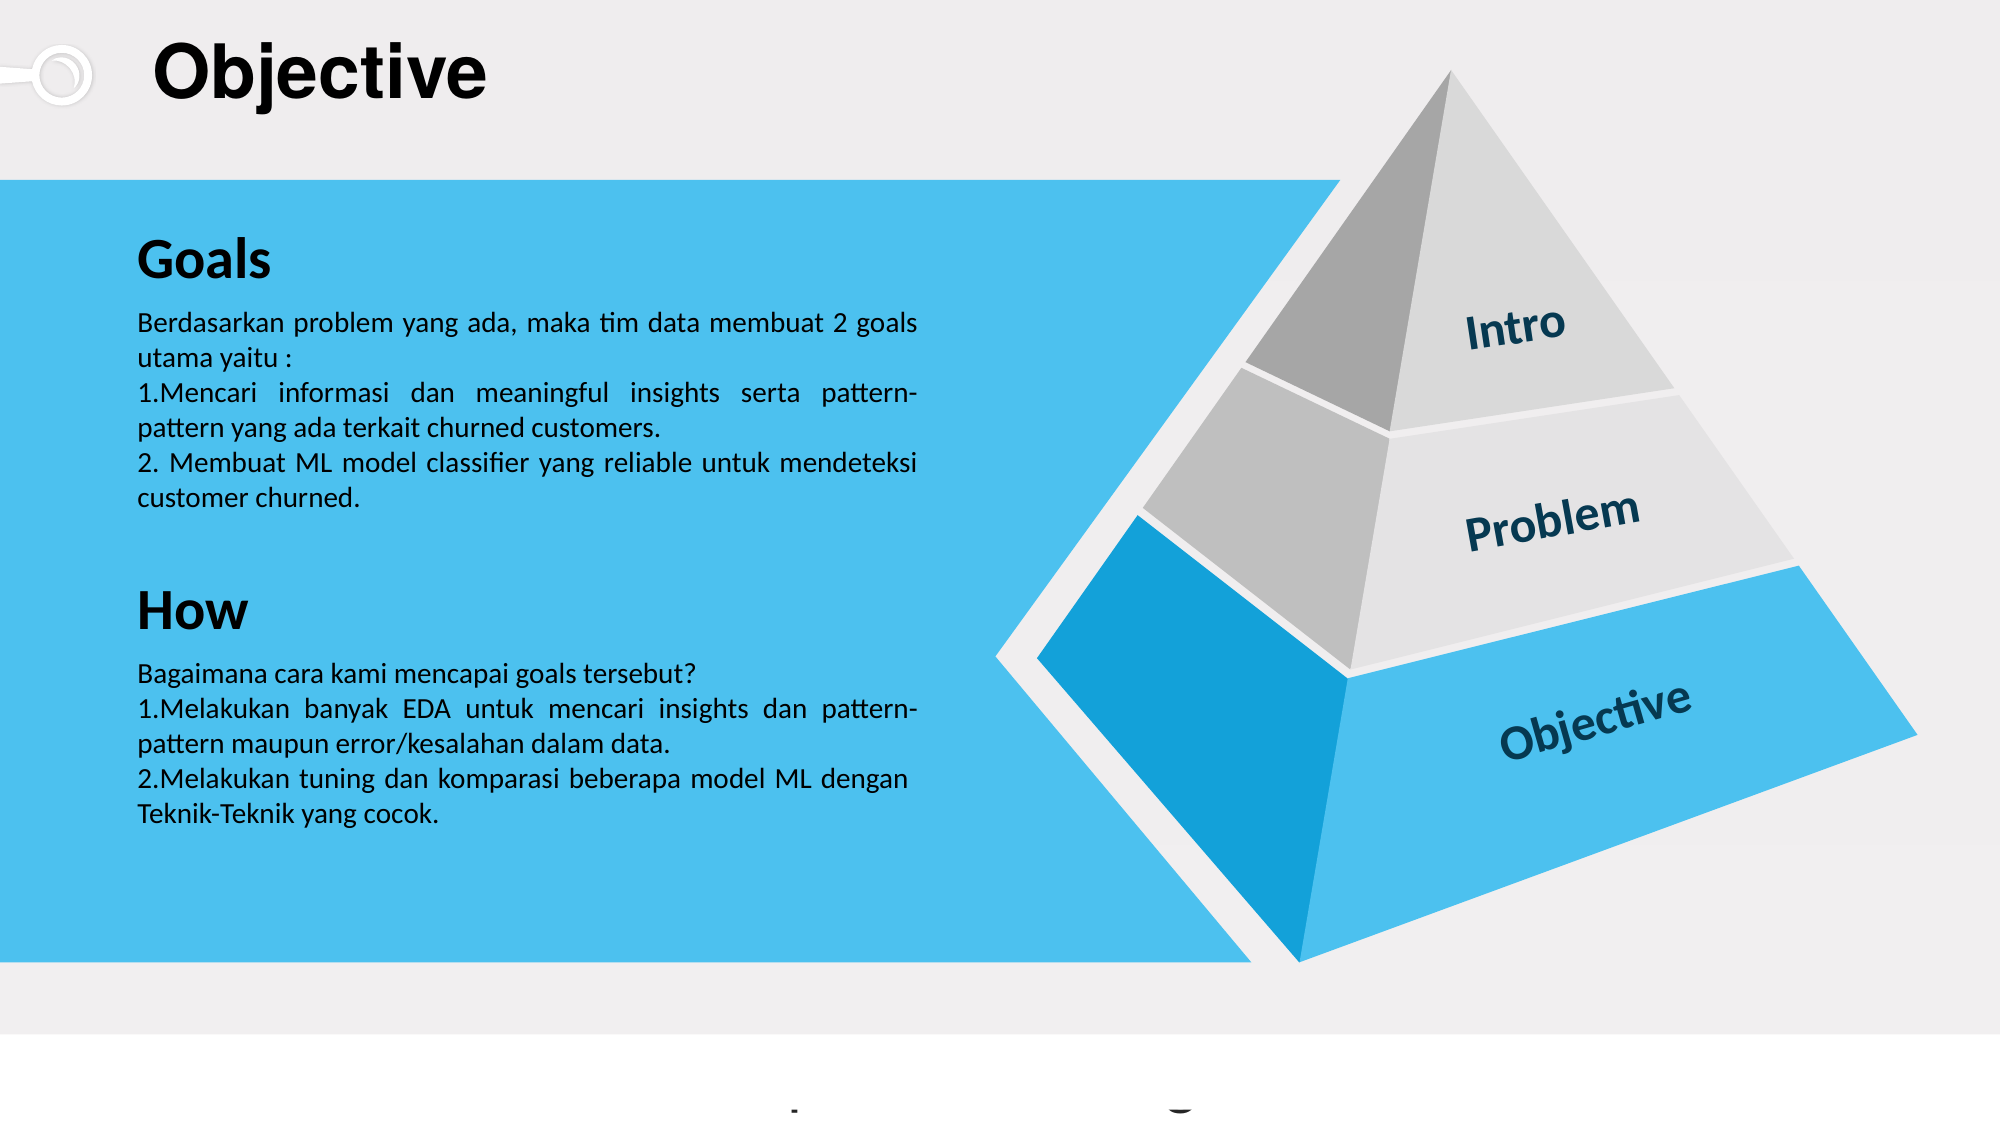

# Objective

Goals
Berdasarkan problem yang ada, maka tim data membuat 2 goals utama yaitu :
1.Mencari informasi dan meaningful insights serta pattern-pattern yang ada terkait churned customers.
2. Membuat ML model classifier yang reliable untuk mendeteksi customer churned.
Intro

Problem

How
Bagaimana cara kami mencapai goals tersebut?
1.Melakukan banyak EDA untuk mencari insights dan pattern-pattern maupun error/kesalahan dalam data.
2.Melakukan tuning dan komparasi beberapa model ML dengan  Teknik-Teknik yang cocok.

Objective